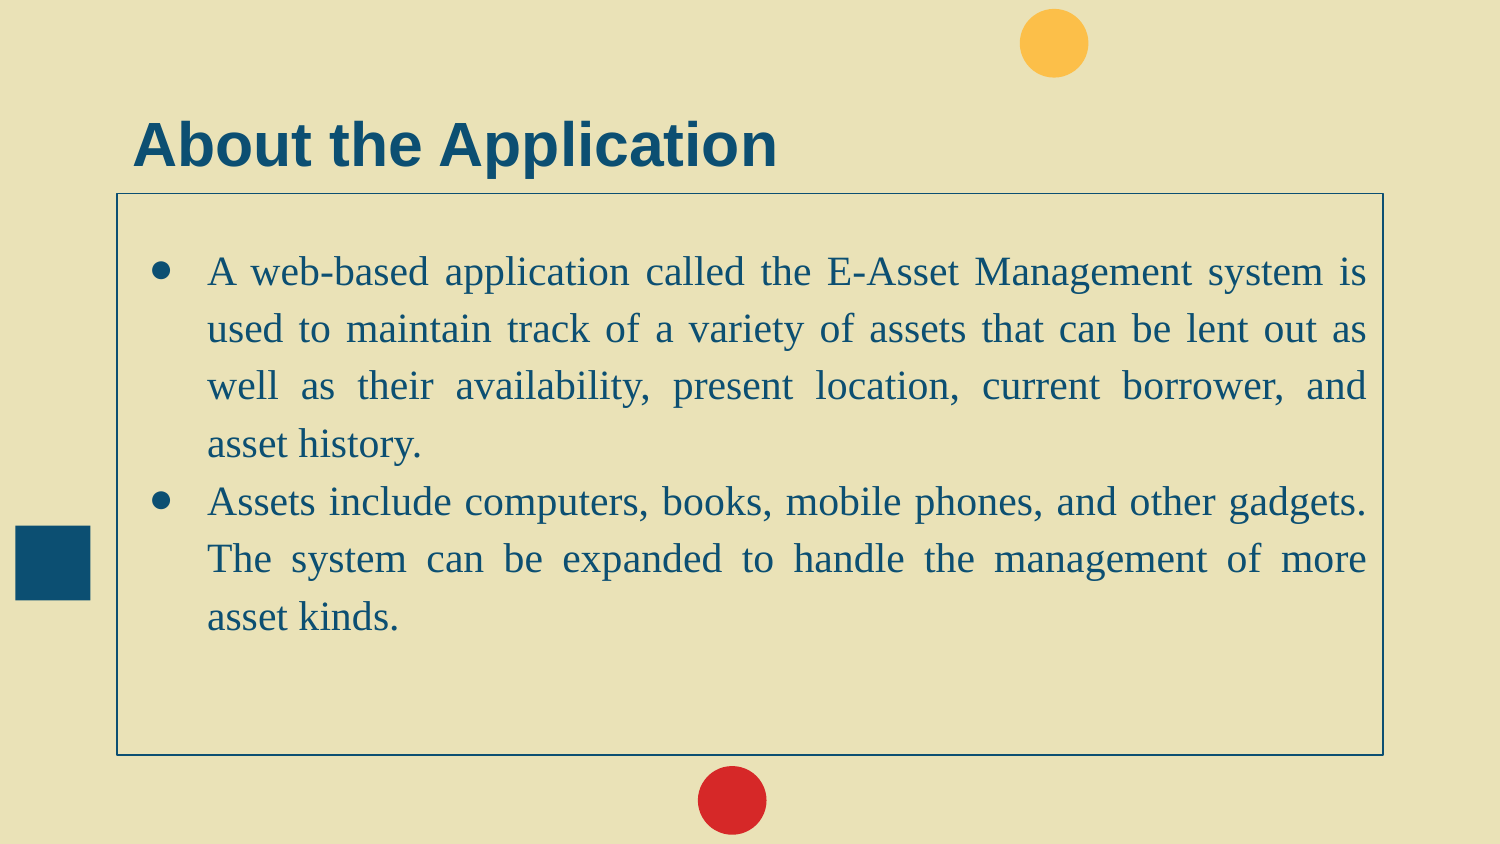

# About the Application
A web-based application called the E-Asset Management system is used to maintain track of a variety of assets that can be lent out as well as their availability, present location, current borrower, and asset history.
Assets include computers, books, mobile phones, and other gadgets. The system can be expanded to handle the management of more asset kinds.